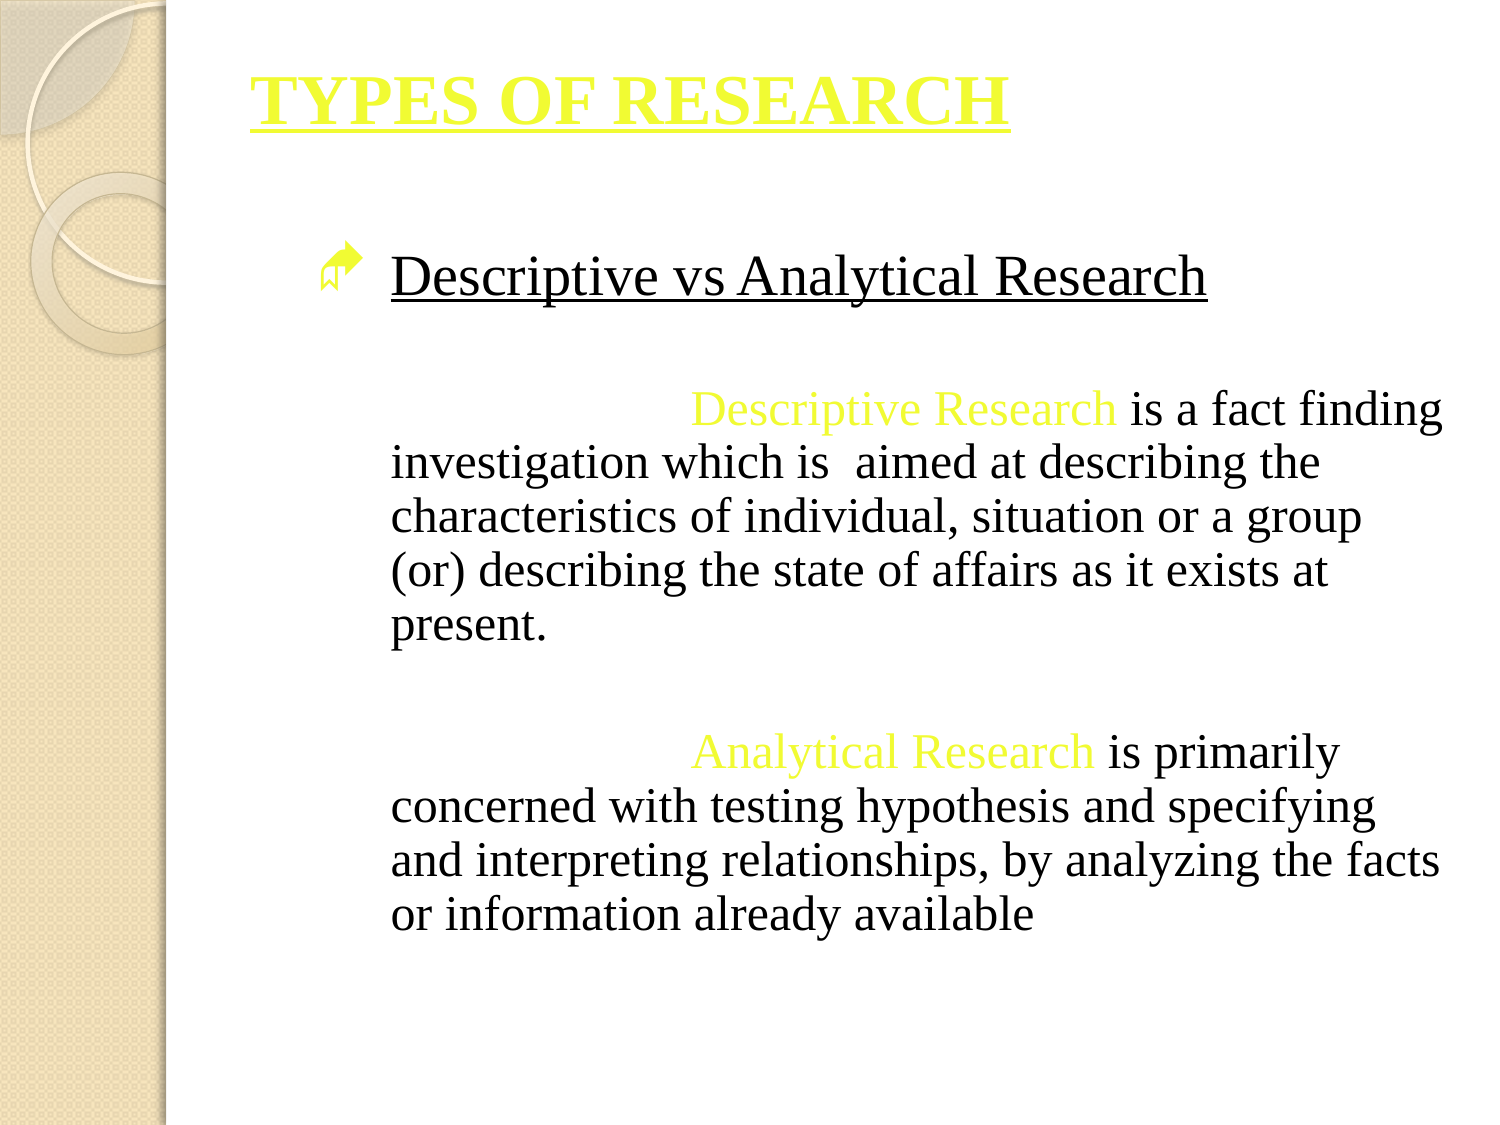

# TYPES OF RESEARCH
Descriptive vs Analytical Research

			Descriptive Research is a fact finding investigation which is  aimed at describing the characteristics of individual, situation or a group (or) describing the state of affairs as it exists at present.

			Analytical Research is primarily concerned with testing hypothesis and specifying and interpreting relationships, by analyzing the facts or information already available